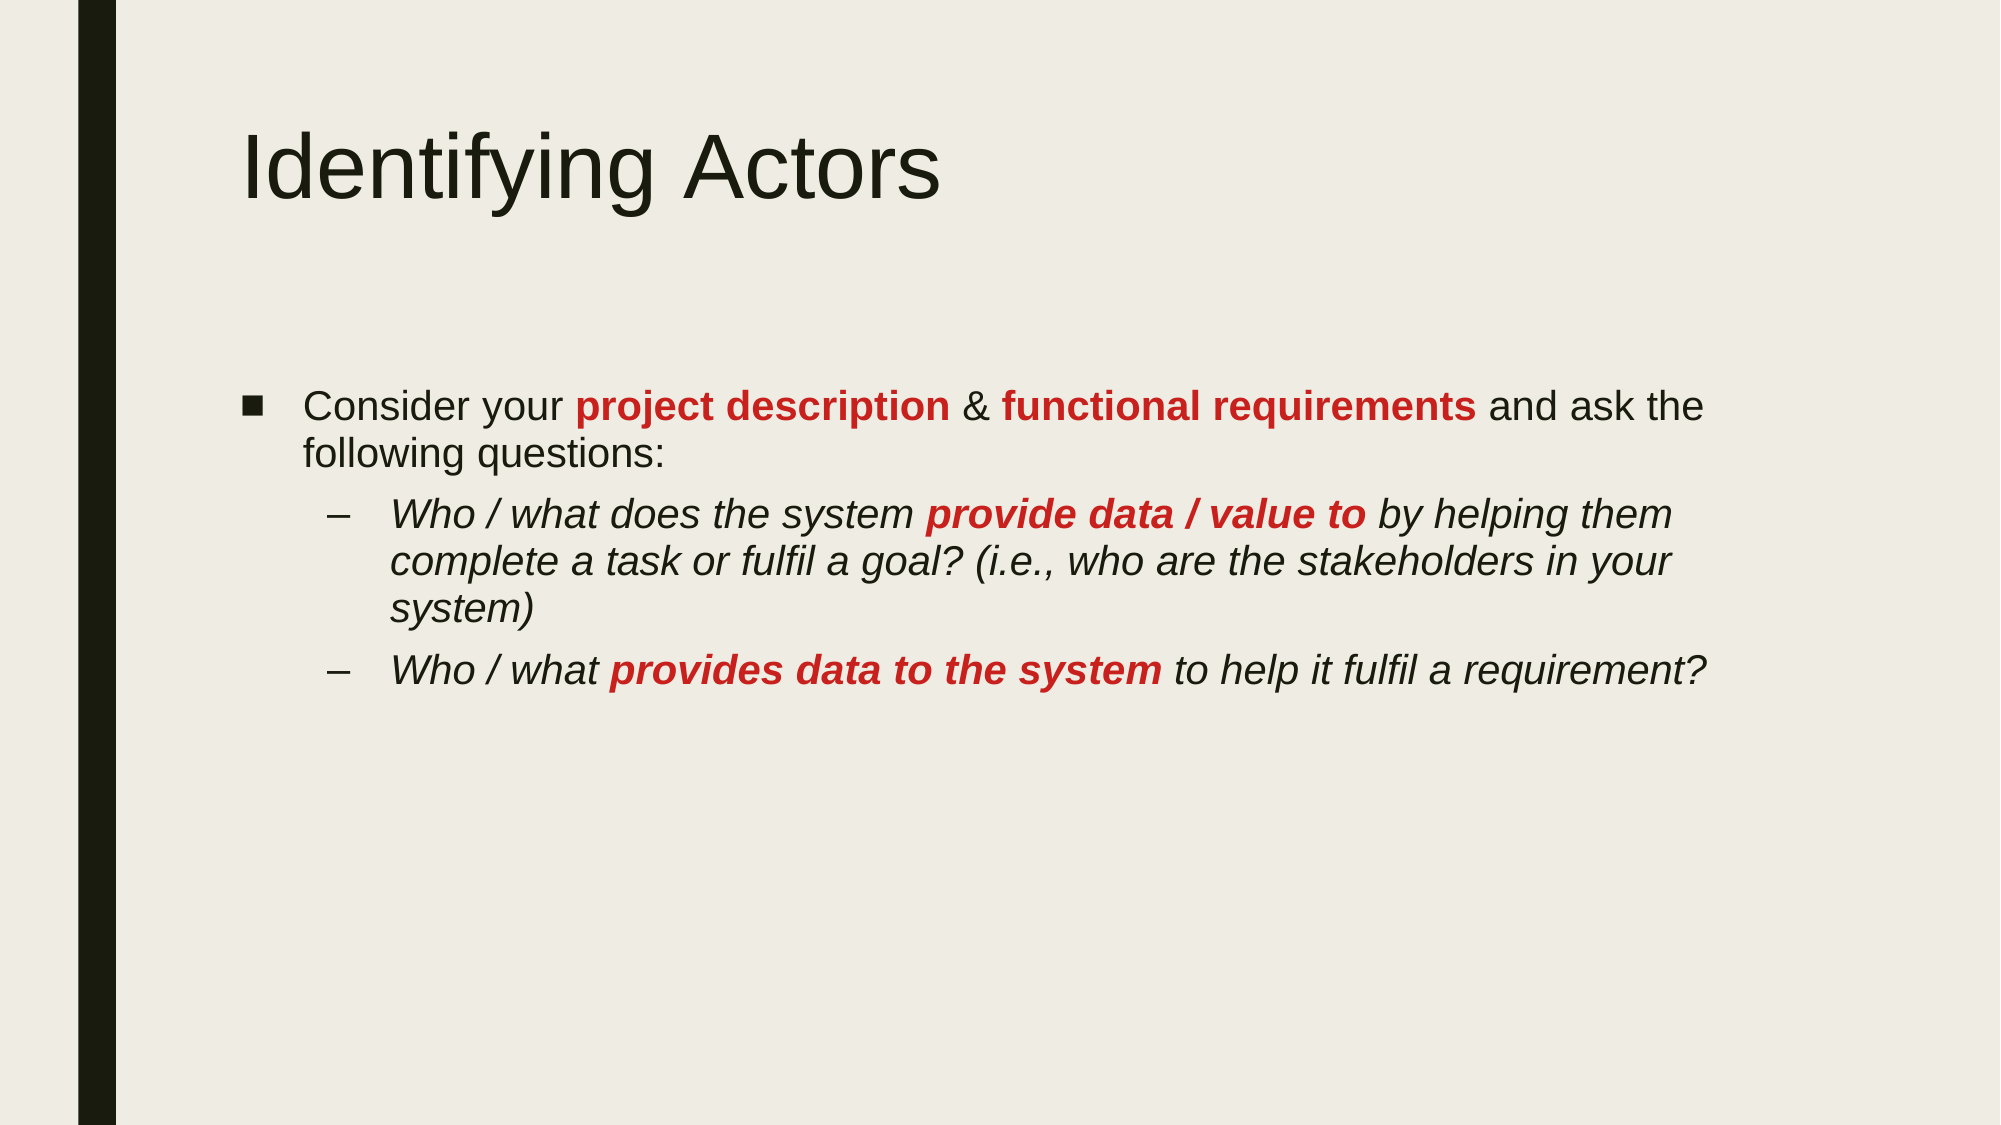

# Identifying Actors
Consider your project description & functional requirements and ask the following questions:
Who / what does the system provide data / value to by helping them complete a task or fulfil a goal? (i.e., who are the stakeholders in your system)
Who / what provides data to the system to help it fulfil a requirement?